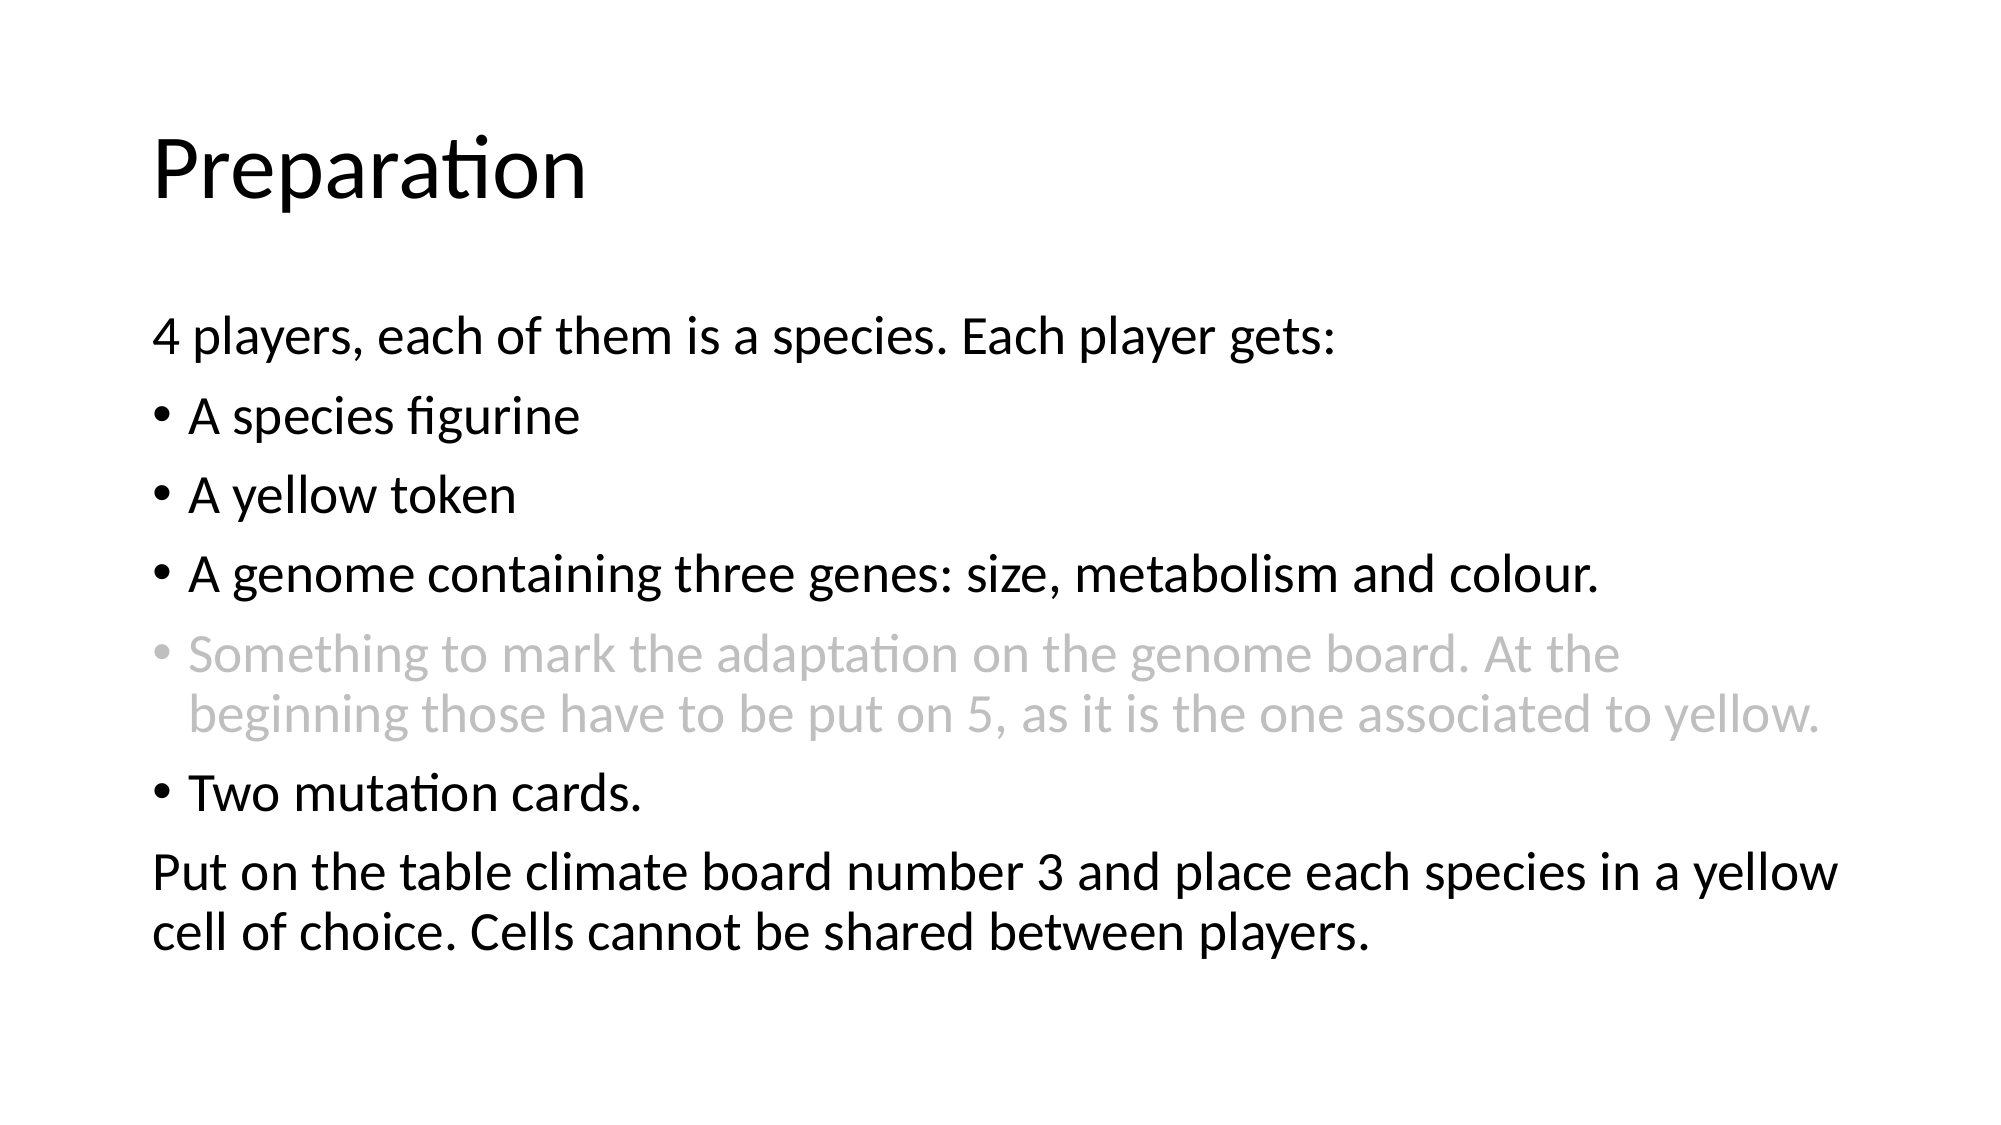

# Preparation
4 players, each of them is a species. Each player gets:
A species figurine
A yellow token
A genome containing three genes: size, metabolism and colour.
Something to mark the adaptation on the genome board. At the beginning those have to be put on 5, as it is the one associated to yellow.
Two mutation cards.
Put on the table climate board number 3 and place each species in a yellow cell of choice. Cells cannot be shared between players.